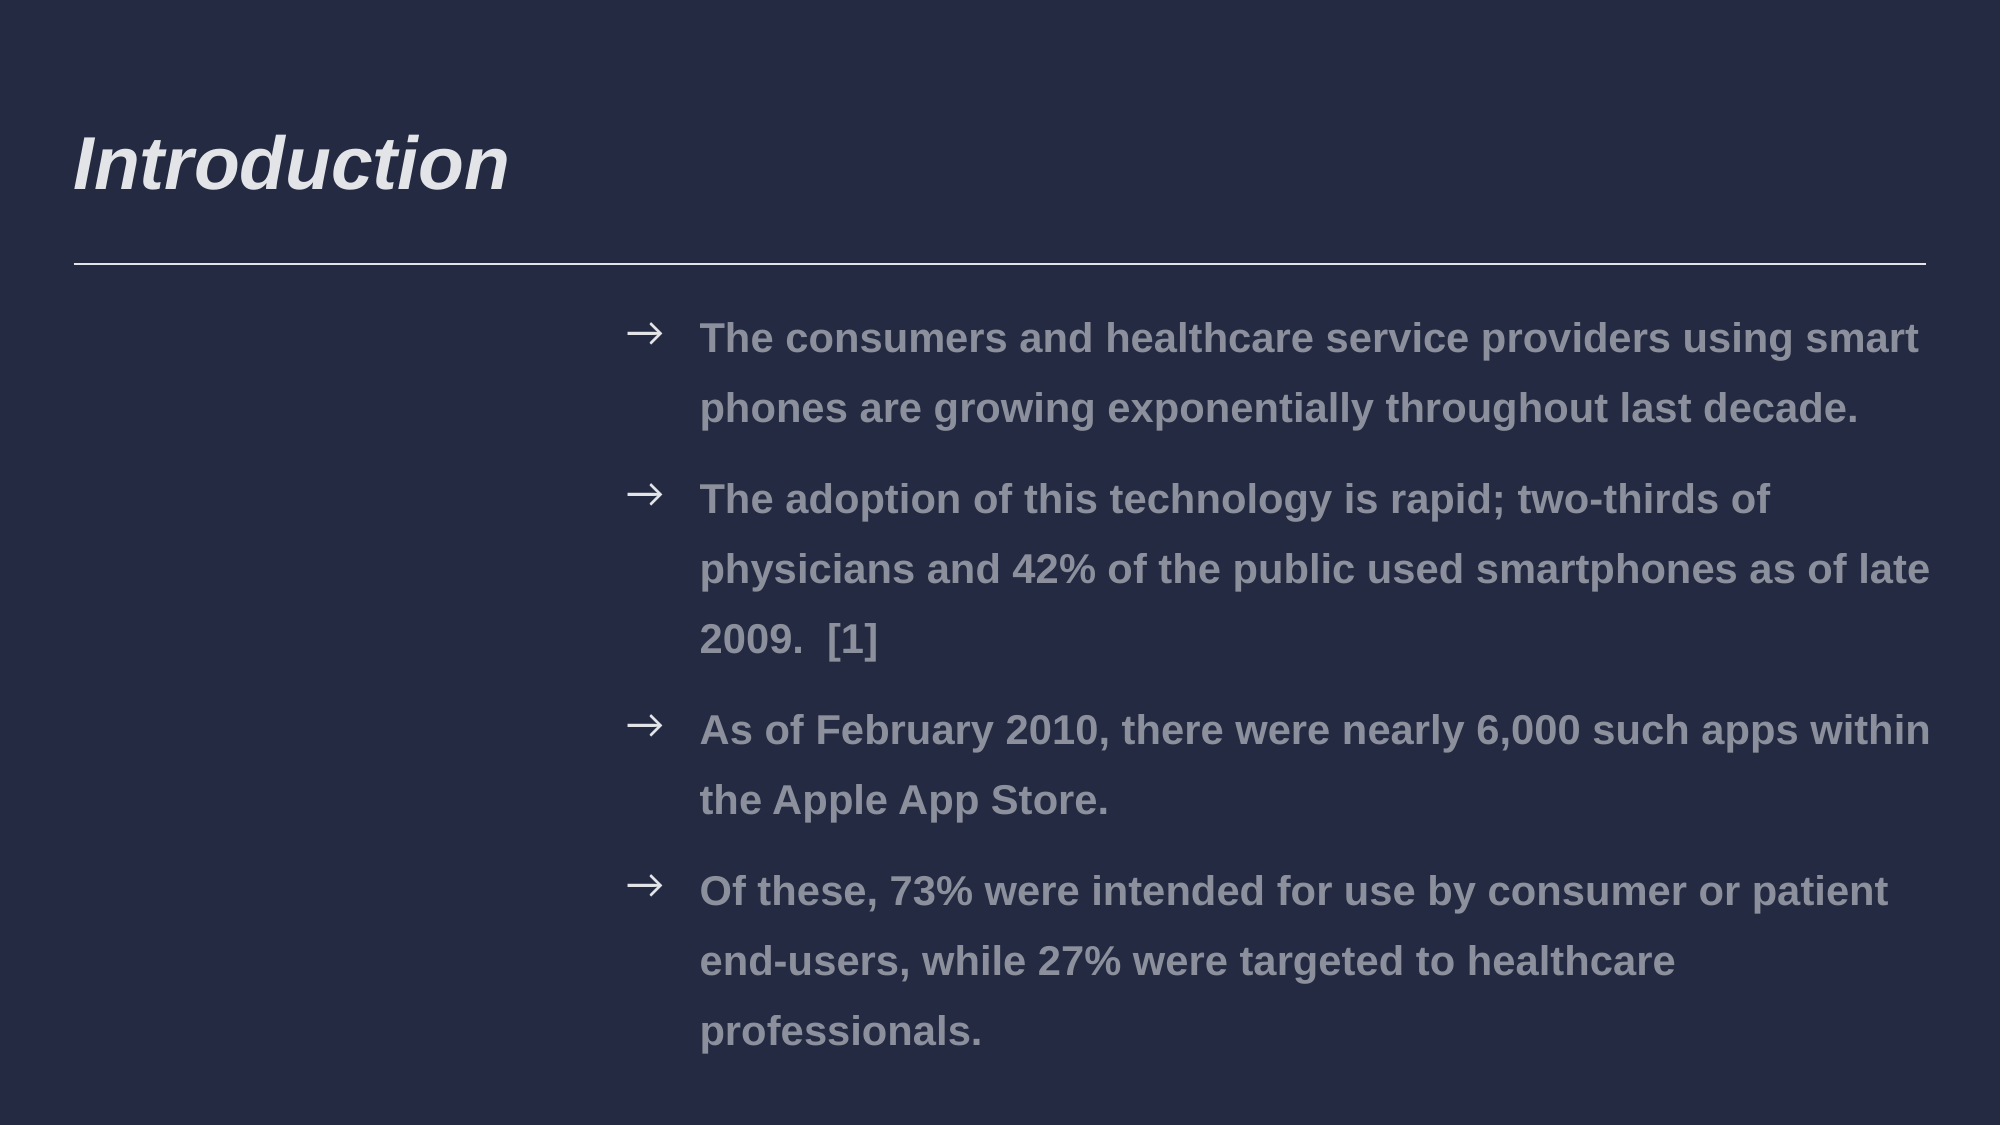

# Introduction
The consumers and healthcare service providers using smart phones are growing exponentially throughout last decade.
The adoption of this technology is rapid; two-thirds of physicians and 42% of the public used smartphones as of late 2009.  [1]
As of February 2010, there were nearly 6,000 such apps within the Apple App Store.
Of these, 73% were intended for use by consumer or patient end-users, while 27% were targeted to healthcare professionals.